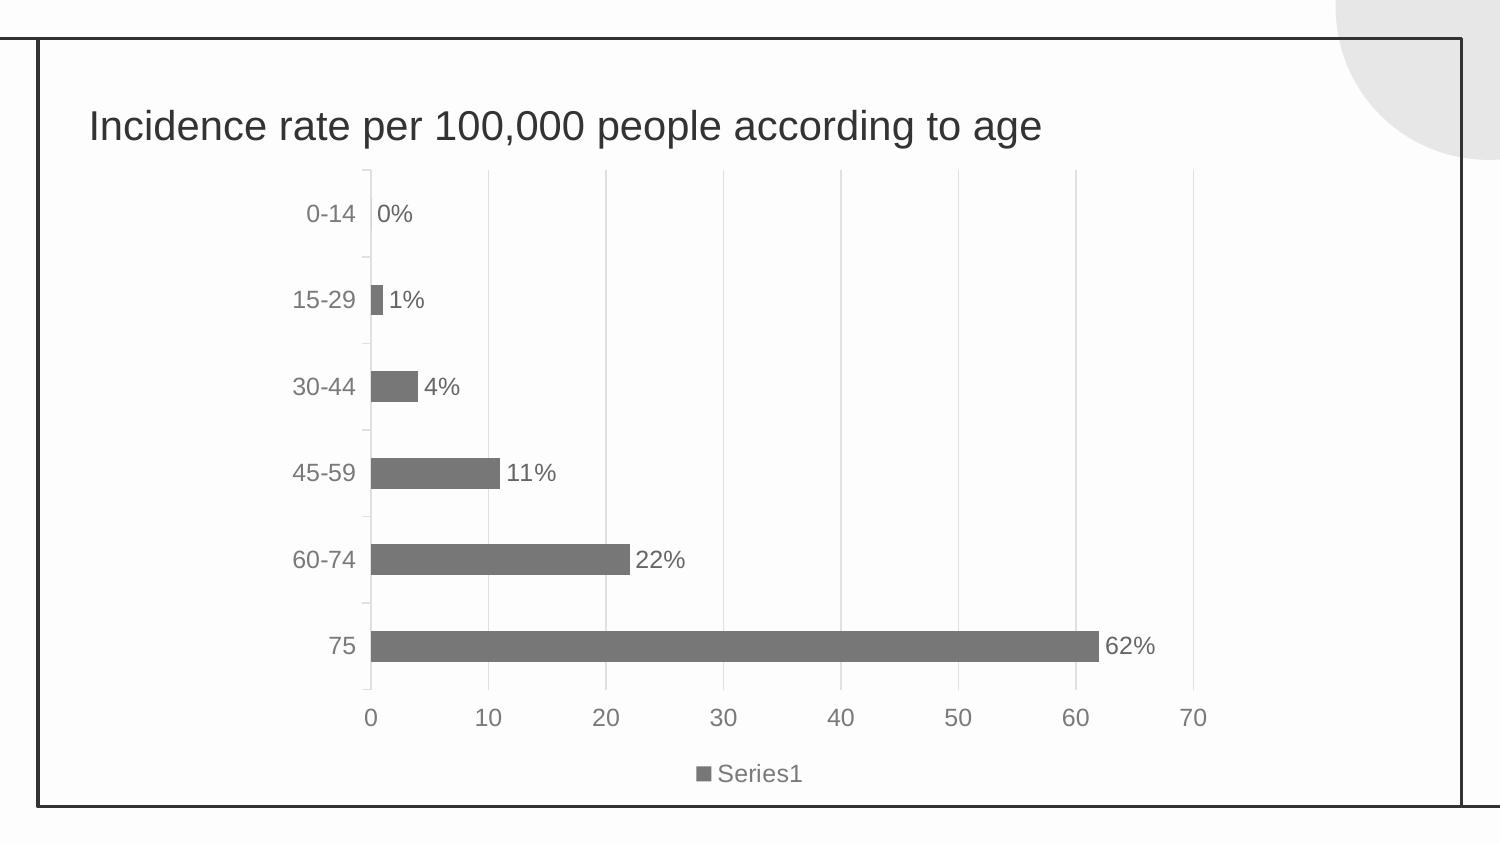

# Incidence rate per 100,000 people according to age

### Chart

| Category |  |
|---|---|
| 75 | 62.0 |
| 60-74 | 22.0 |
| 45-59 | 11.0 |
| 30-44 | 4.0 |
| 15-29 | 1.0 |
| 0-14 | 0.0 |